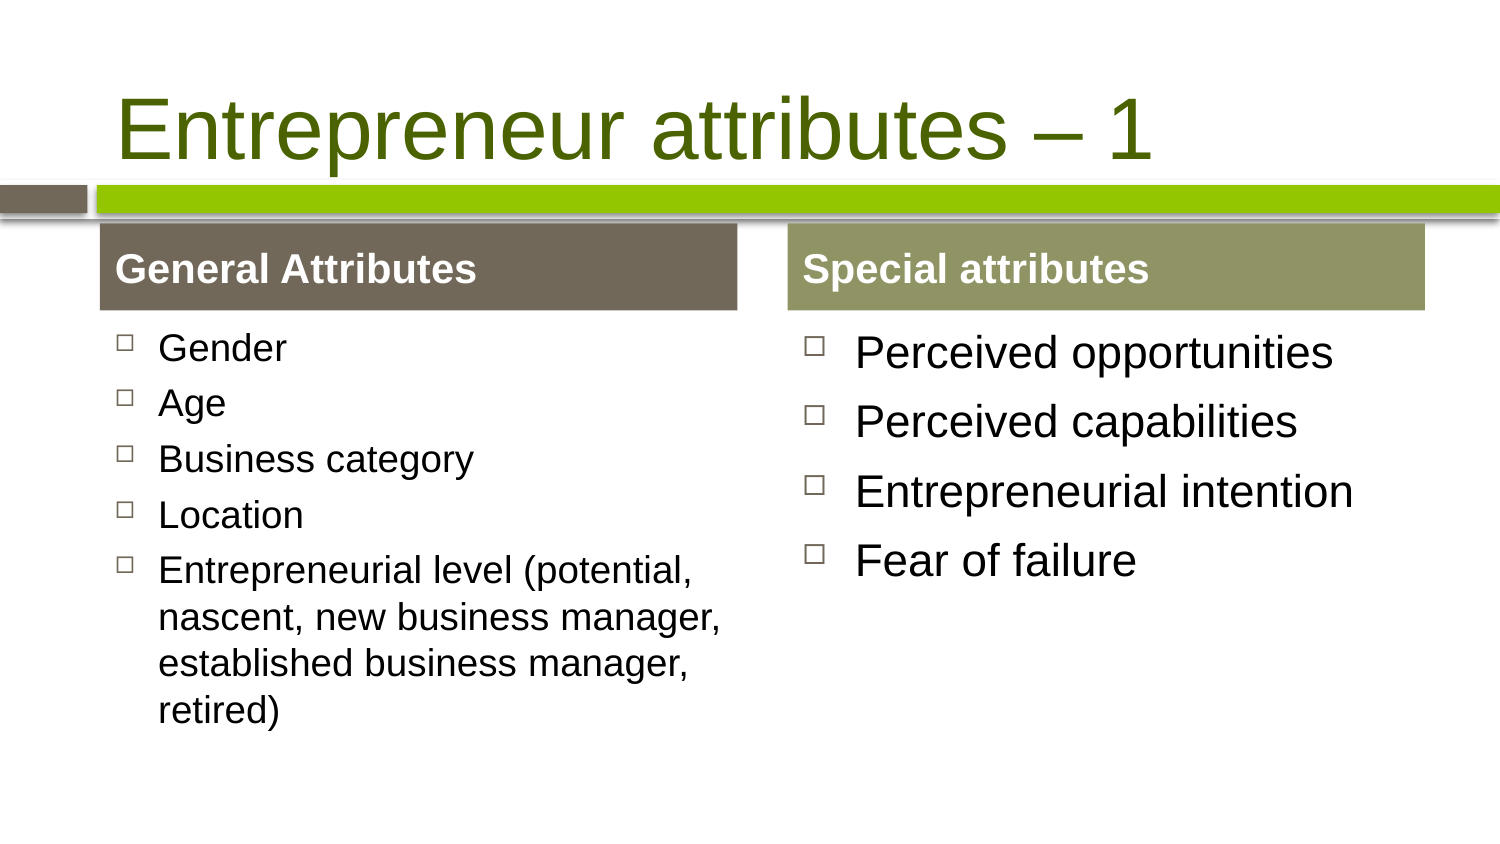

# Entrepreneur attributes – 1
General Attributes
Special attributes
Gender
Age
Business category
Location
Entrepreneurial level (potential, nascent, new business manager, established business manager, retired)
Perceived opportunities
Perceived capabilities
Entrepreneurial intention
Fear of failure